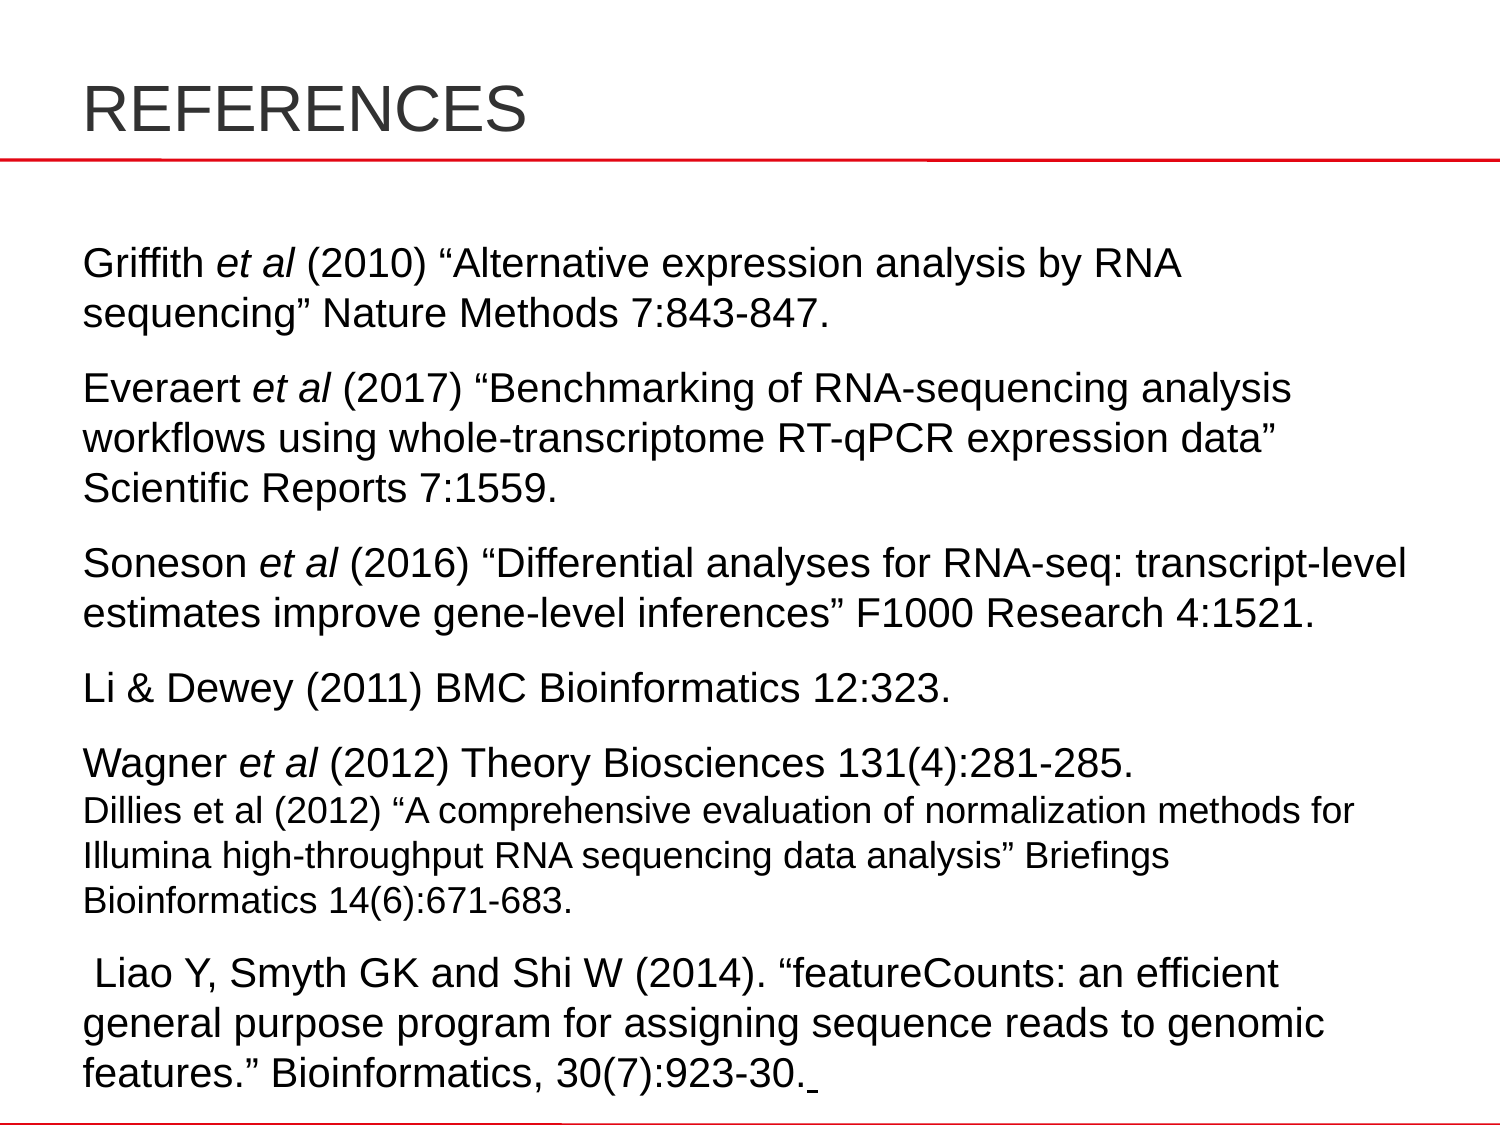

REFERENCES
Griffith et al (2010) “Alternative expression analysis by RNA sequencing” Nature Methods 7:843-847.
Everaert et al (2017) “Benchmarking of RNA-sequencing analysis workflows using whole-transcriptome RT-qPCR expression data” Scientific Reports 7:1559.
Soneson et al (2016) “Differential analyses for RNA-seq: transcript-level estimates improve gene-level inferences” F1000 Research 4:1521.
Li & Dewey (2011) BMC Bioinformatics 12:323.
Wagner et al (2012) Theory Biosciences 131(4):281-285.
Dillies et al (2012) “A comprehensive evaluation of normalization methods for Illumina high-throughput RNA sequencing data analysis” Briefings Bioinformatics 14(6):671-683.
 Liao Y, Smyth GK and Shi W (2014). “featureCounts: an efficient general purpose program for assigning sequence reads to genomic features.” Bioinformatics, 30(7):923-30.